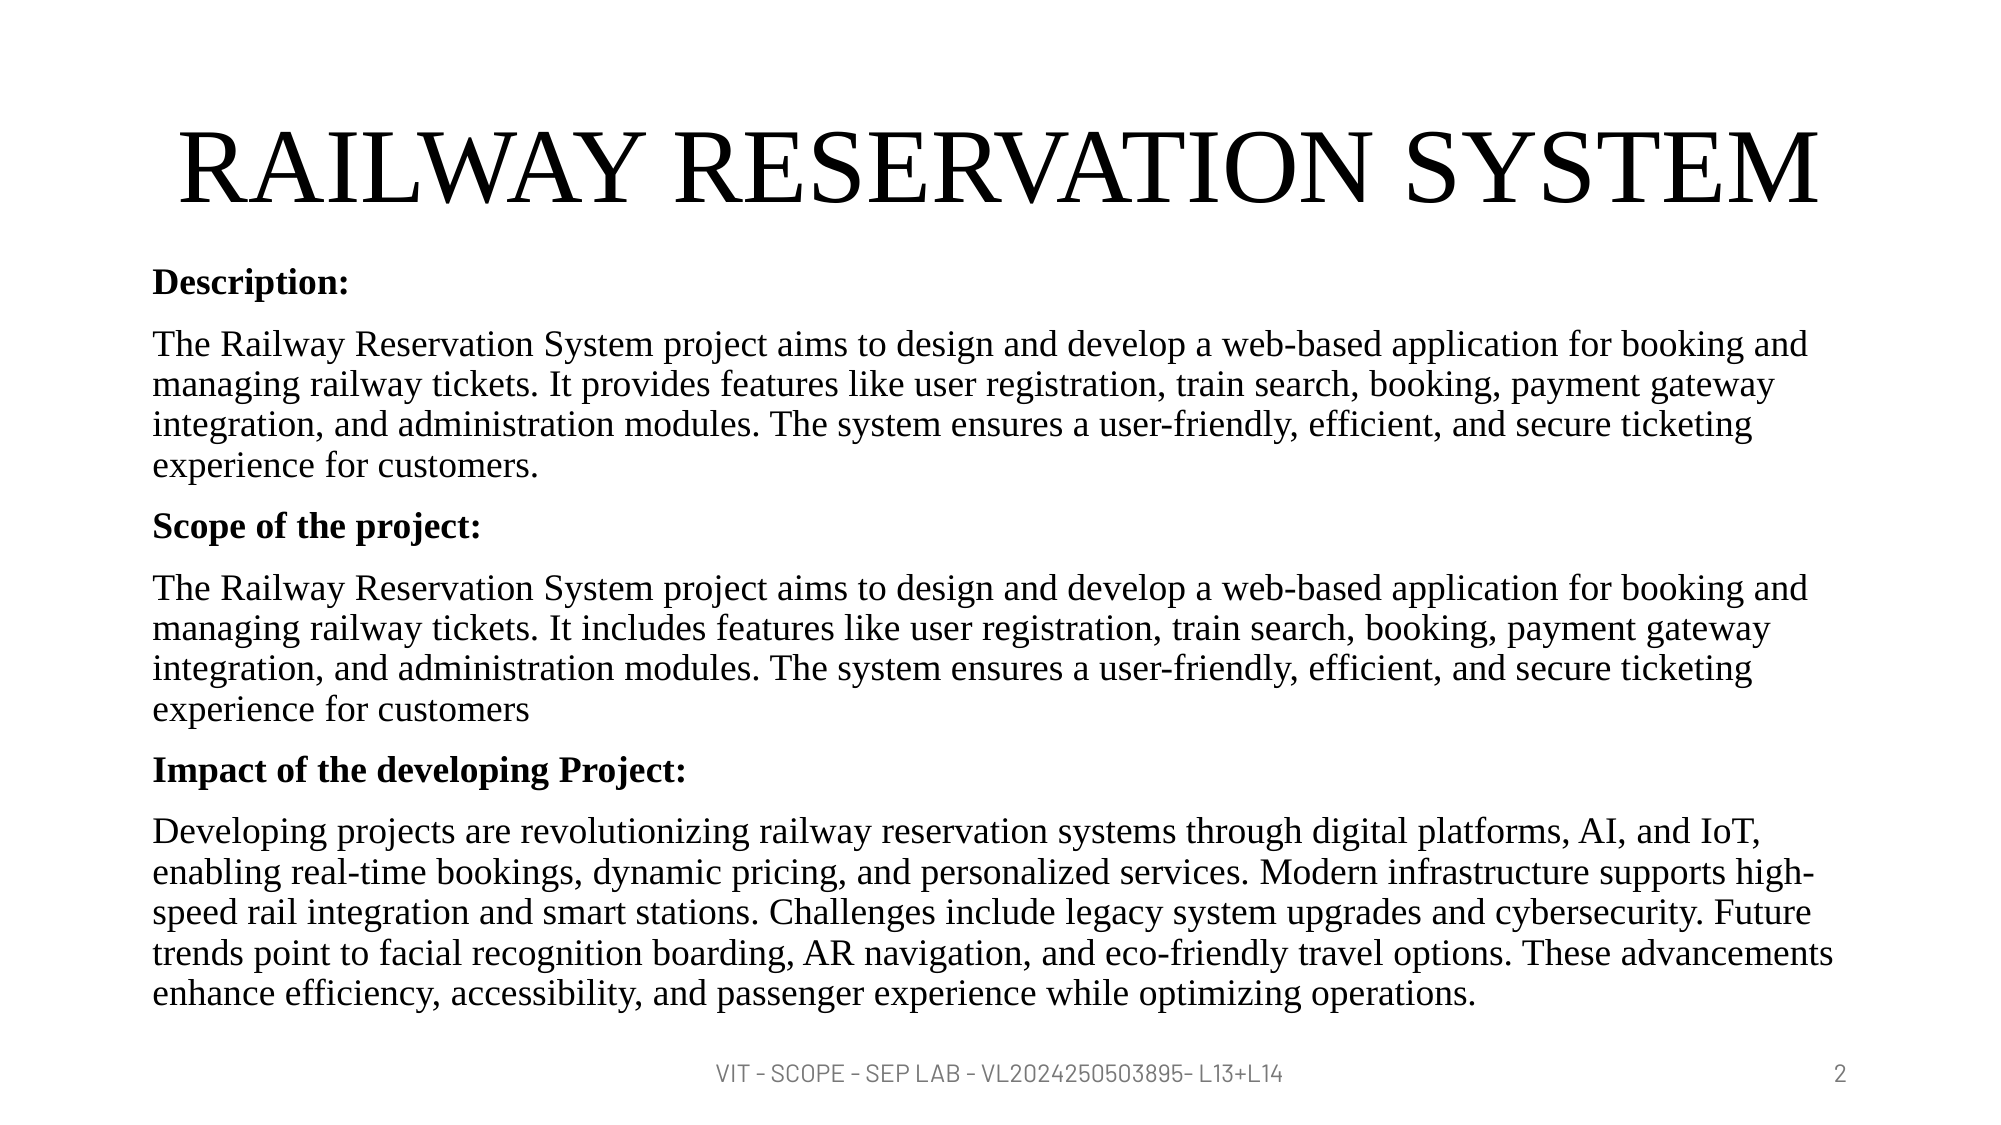

# RAILWAY RESERVATION SYSTEM
Description:
The Railway Reservation System project aims to design and develop a web-based application for booking and managing railway tickets. It provides features like user registration, train search, booking, payment gateway integration, and administration modules. The system ensures a user-friendly, efficient, and secure ticketing experience for customers.
Scope of the project:
The Railway Reservation System project aims to design and develop a web-based application for booking and managing railway tickets. It includes features like user registration, train search, booking, payment gateway integration, and administration modules. The system ensures a user-friendly, efficient, and secure ticketing experience for customers
Impact of the developing Project:
Developing projects are revolutionizing railway reservation systems through digital platforms, AI, and IoT, enabling real-time bookings, dynamic pricing, and personalized services. Modern infrastructure supports high-speed rail integration and smart stations. Challenges include legacy system upgrades and cybersecurity. Future trends point to facial recognition boarding, AR navigation, and eco-friendly travel options. These advancements enhance efficiency, accessibility, and passenger experience while optimizing operations.
VIT - SCOPE - SEP LAB - VL2024250503895- L13+L14
2